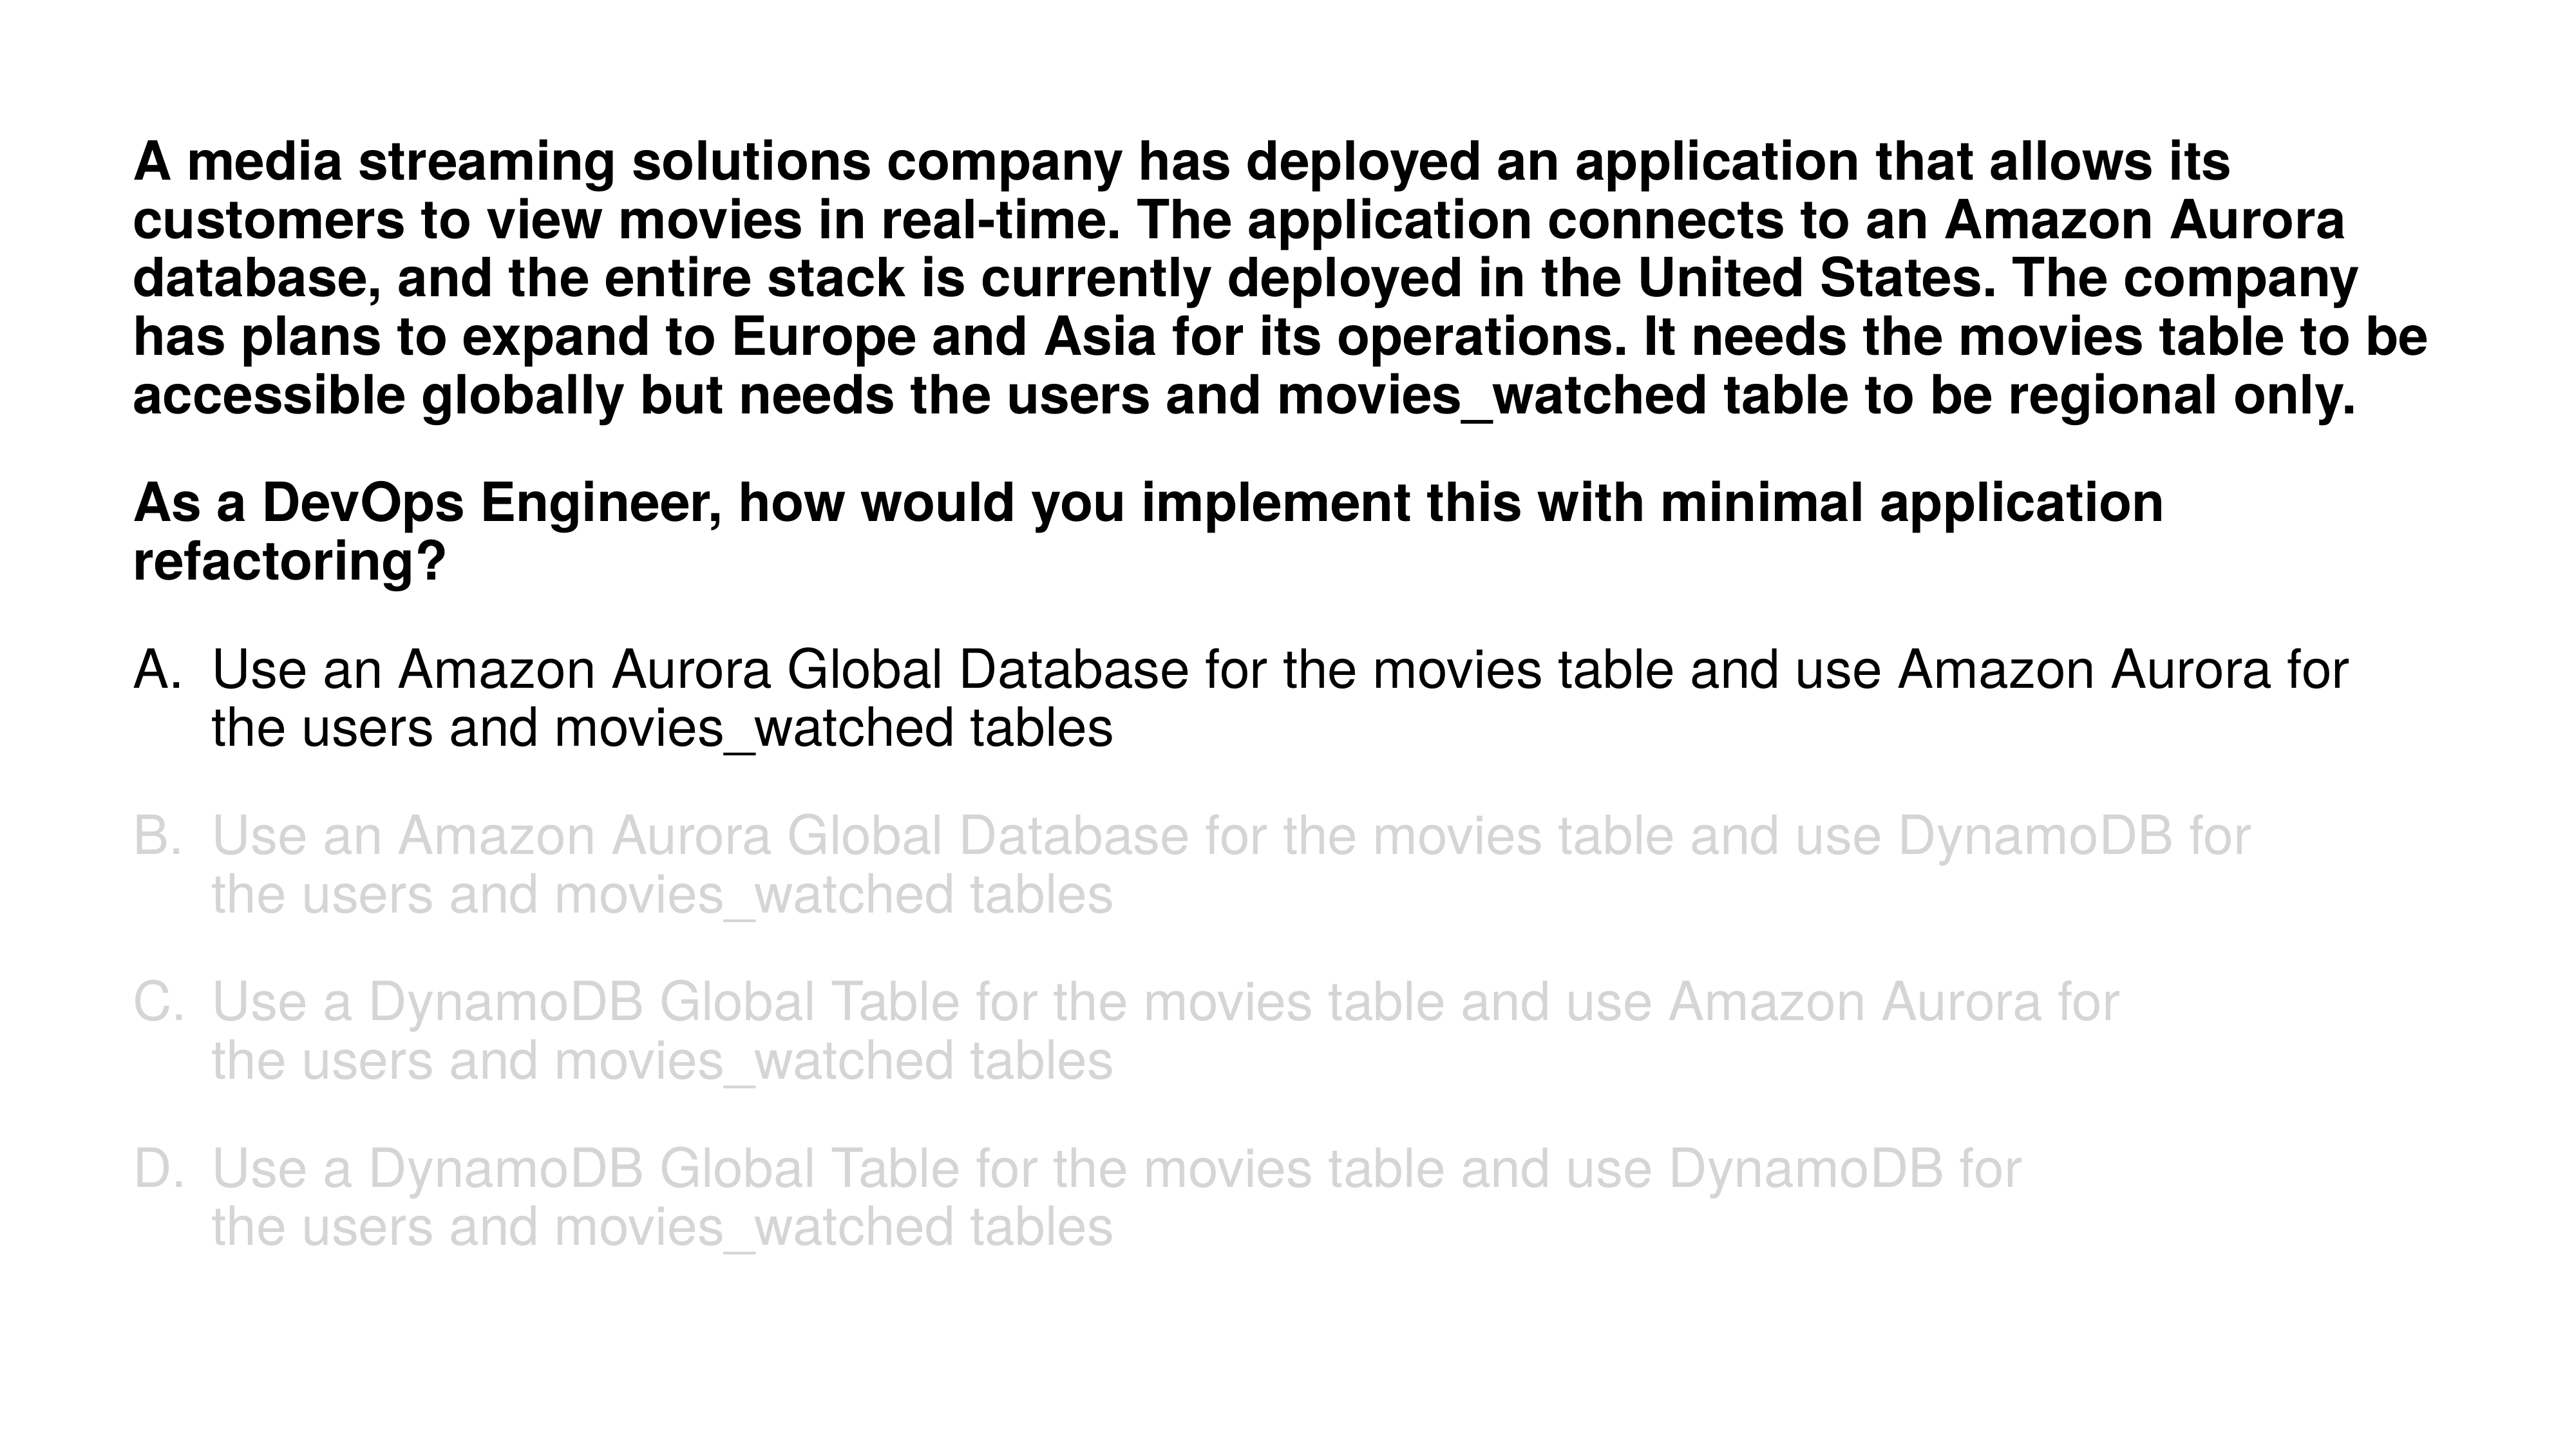

A media streaming solutions company has deployed an application that allows its customers to view movies in real-time. The application connects to an Amazon Aurora database, and the entire stack is currently deployed in the United States. The company has plans to expand to Europe and Asia for its operations. It needs the movies table to be accessible globally but needs the users and movies_watched table to be regional only.
As a DevOps Engineer, how would you implement this with minimal application refactoring?
Use an Amazon Aurora Global Database for the movies table and use Amazon Aurora for the users and movies_watched tables
Use an Amazon Aurora Global Database for the movies table and use DynamoDB for the users and movies_watched tables
Use a DynamoDB Global Table for the movies table and use Amazon Aurora for the users and movies_watched tables
Use a DynamoDB Global Table for the movies table and use DynamoDB for the users and movies_watched tables